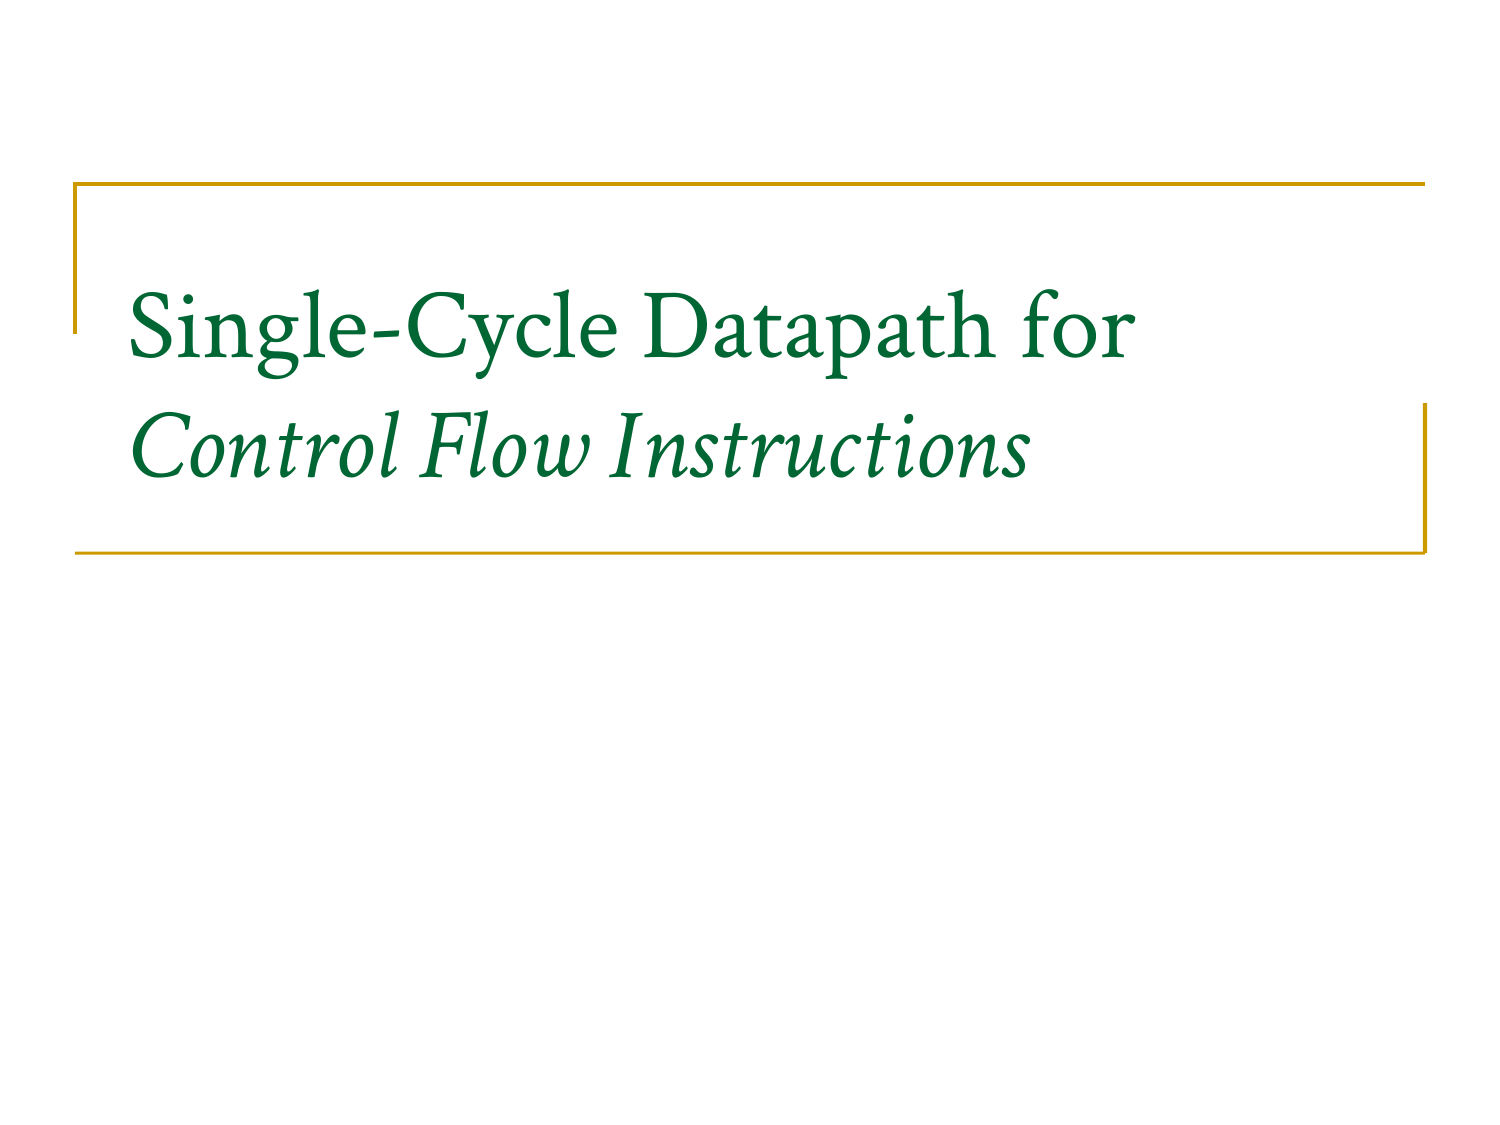

# Single-Cycle Datapath for Control Flow Instructions